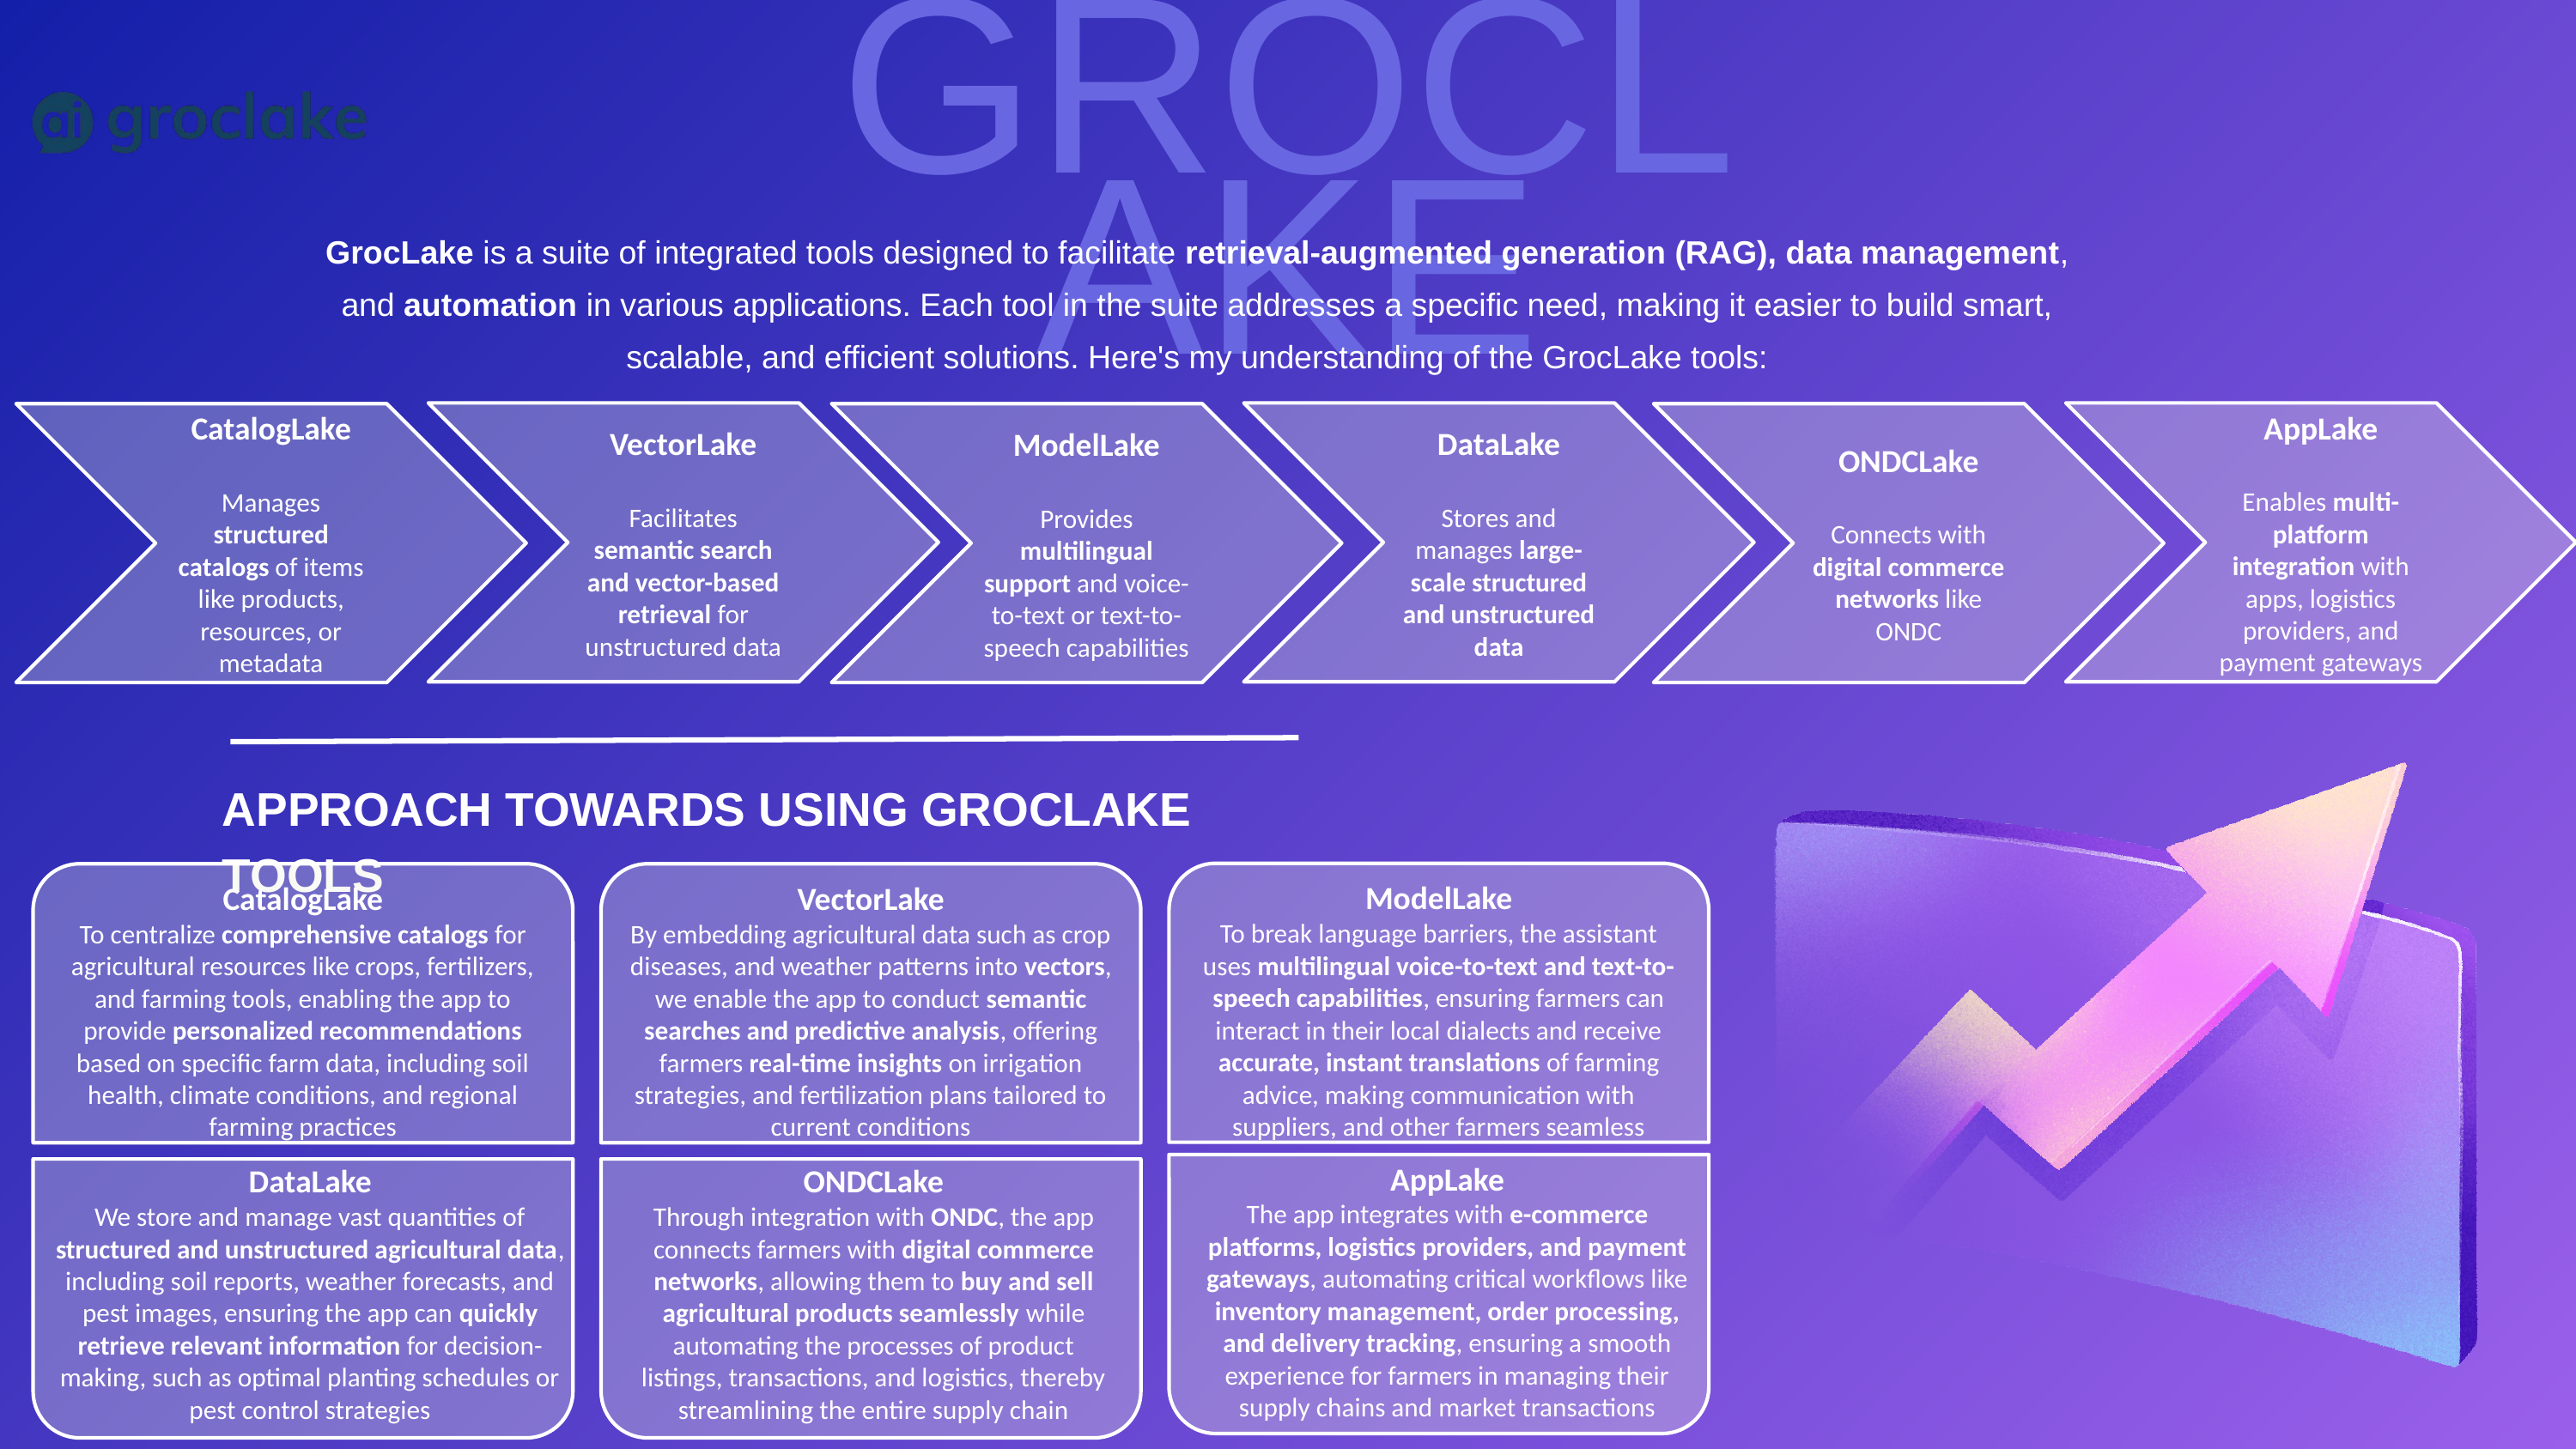

GROCLAKE
GrocLake is a suite of integrated tools designed to facilitate retrieval-augmented generation (RAG), data management, and automation in various applications. Each tool in the suite addresses a specific need, making it easier to build smart, scalable, and efficient solutions. Here's my understanding of the GrocLake tools:
VectorLake

Facilitates semantic search and vector-based retrieval for unstructured data

DataLake

Stores and manages large-scale structured and unstructured data

AppLake

Enables multi-platform integration with apps, logistics providers, and payment gateways
CatalogLake

Manages structured catalogs of items like products, resources, or metadata
ModelLake

Provides multilingual support and voice-to-text or text-to-speech capabilities
ONDCLake

Connects with digital commerce networks like ONDC

APPROACH TOWARDS USING GROCLAKE TOOLS
ModelLake
To break language barriers, the assistant uses multilingual voice-to-text and text-to-speech capabilities, ensuring farmers can interact in their local dialects and receive accurate, instant translations of farming advice, making communication with suppliers, and other farmers seamless
VectorLake
By embedding agricultural data such as crop diseases, and weather patterns into vectors, we enable the app to conduct semantic searches and predictive analysis, offering farmers real-time insights on irrigation strategies, and fertilization plans tailored to current conditions
CatalogLake
To centralize comprehensive catalogs for agricultural resources like crops, fertilizers, and farming tools, enabling the app to provide personalized recommendations based on specific farm data, including soil health, climate conditions, and regional farming practices
AppLake
The app integrates with e-commerce platforms, logistics providers, and payment gateways, automating critical workflows like inventory management, order processing, and delivery tracking, ensuring a smooth experience for farmers in managing their supply chains and market transactions

DataLake
We store and manage vast quantities of structured and unstructured agricultural data, including soil reports, weather forecasts, and pest images, ensuring the app can quickly retrieve relevant information for decision-making, such as optimal planting schedules or pest control strategies
ONDCLake
Through integration with ONDC, the app connects farmers with digital commerce networks, allowing them to buy and sell agricultural products seamlessly while automating the processes of product listings, transactions, and logistics, thereby streamlining the entire supply chain